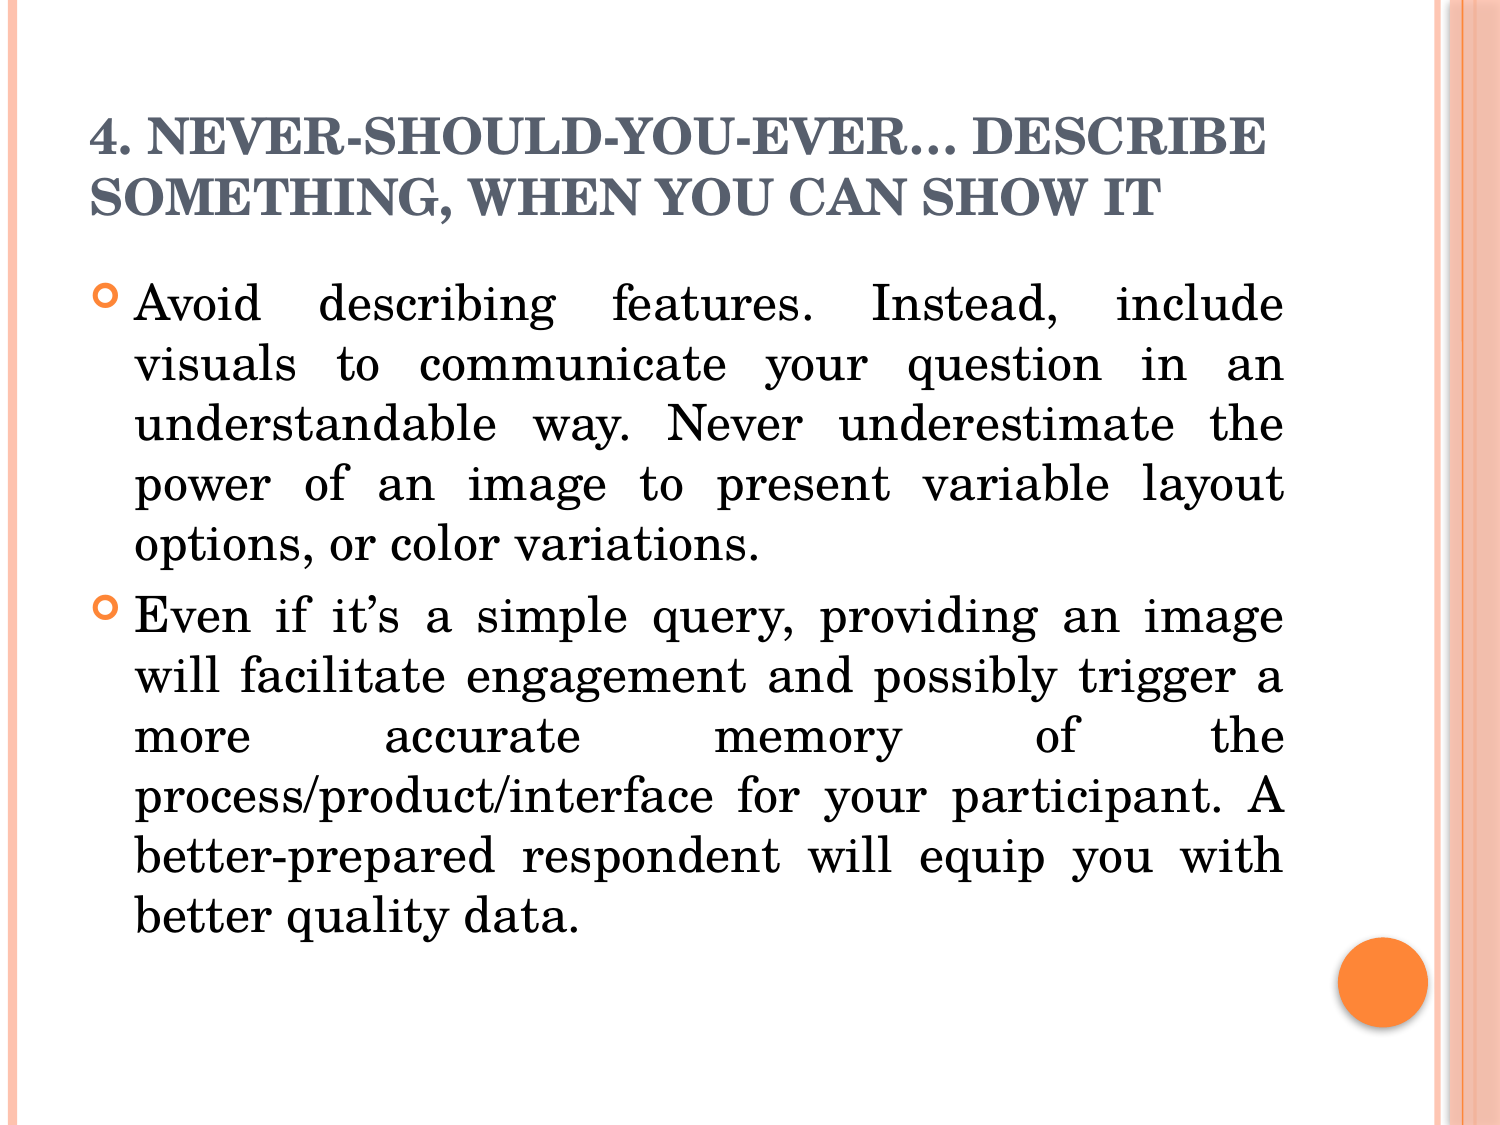

# 4. Never-Should-You-Ever… Describe something, when you can show it
Avoid describing features. Instead, include visuals to communicate your question in an understandable way. Never underestimate the power of an image to present variable layout options, or color variations.
Even if it’s a simple query, providing an image will facilitate engagement and possibly trigger a more accurate memory of the process/product/interface for your participant. A better-prepared respondent will equip you with better quality data.